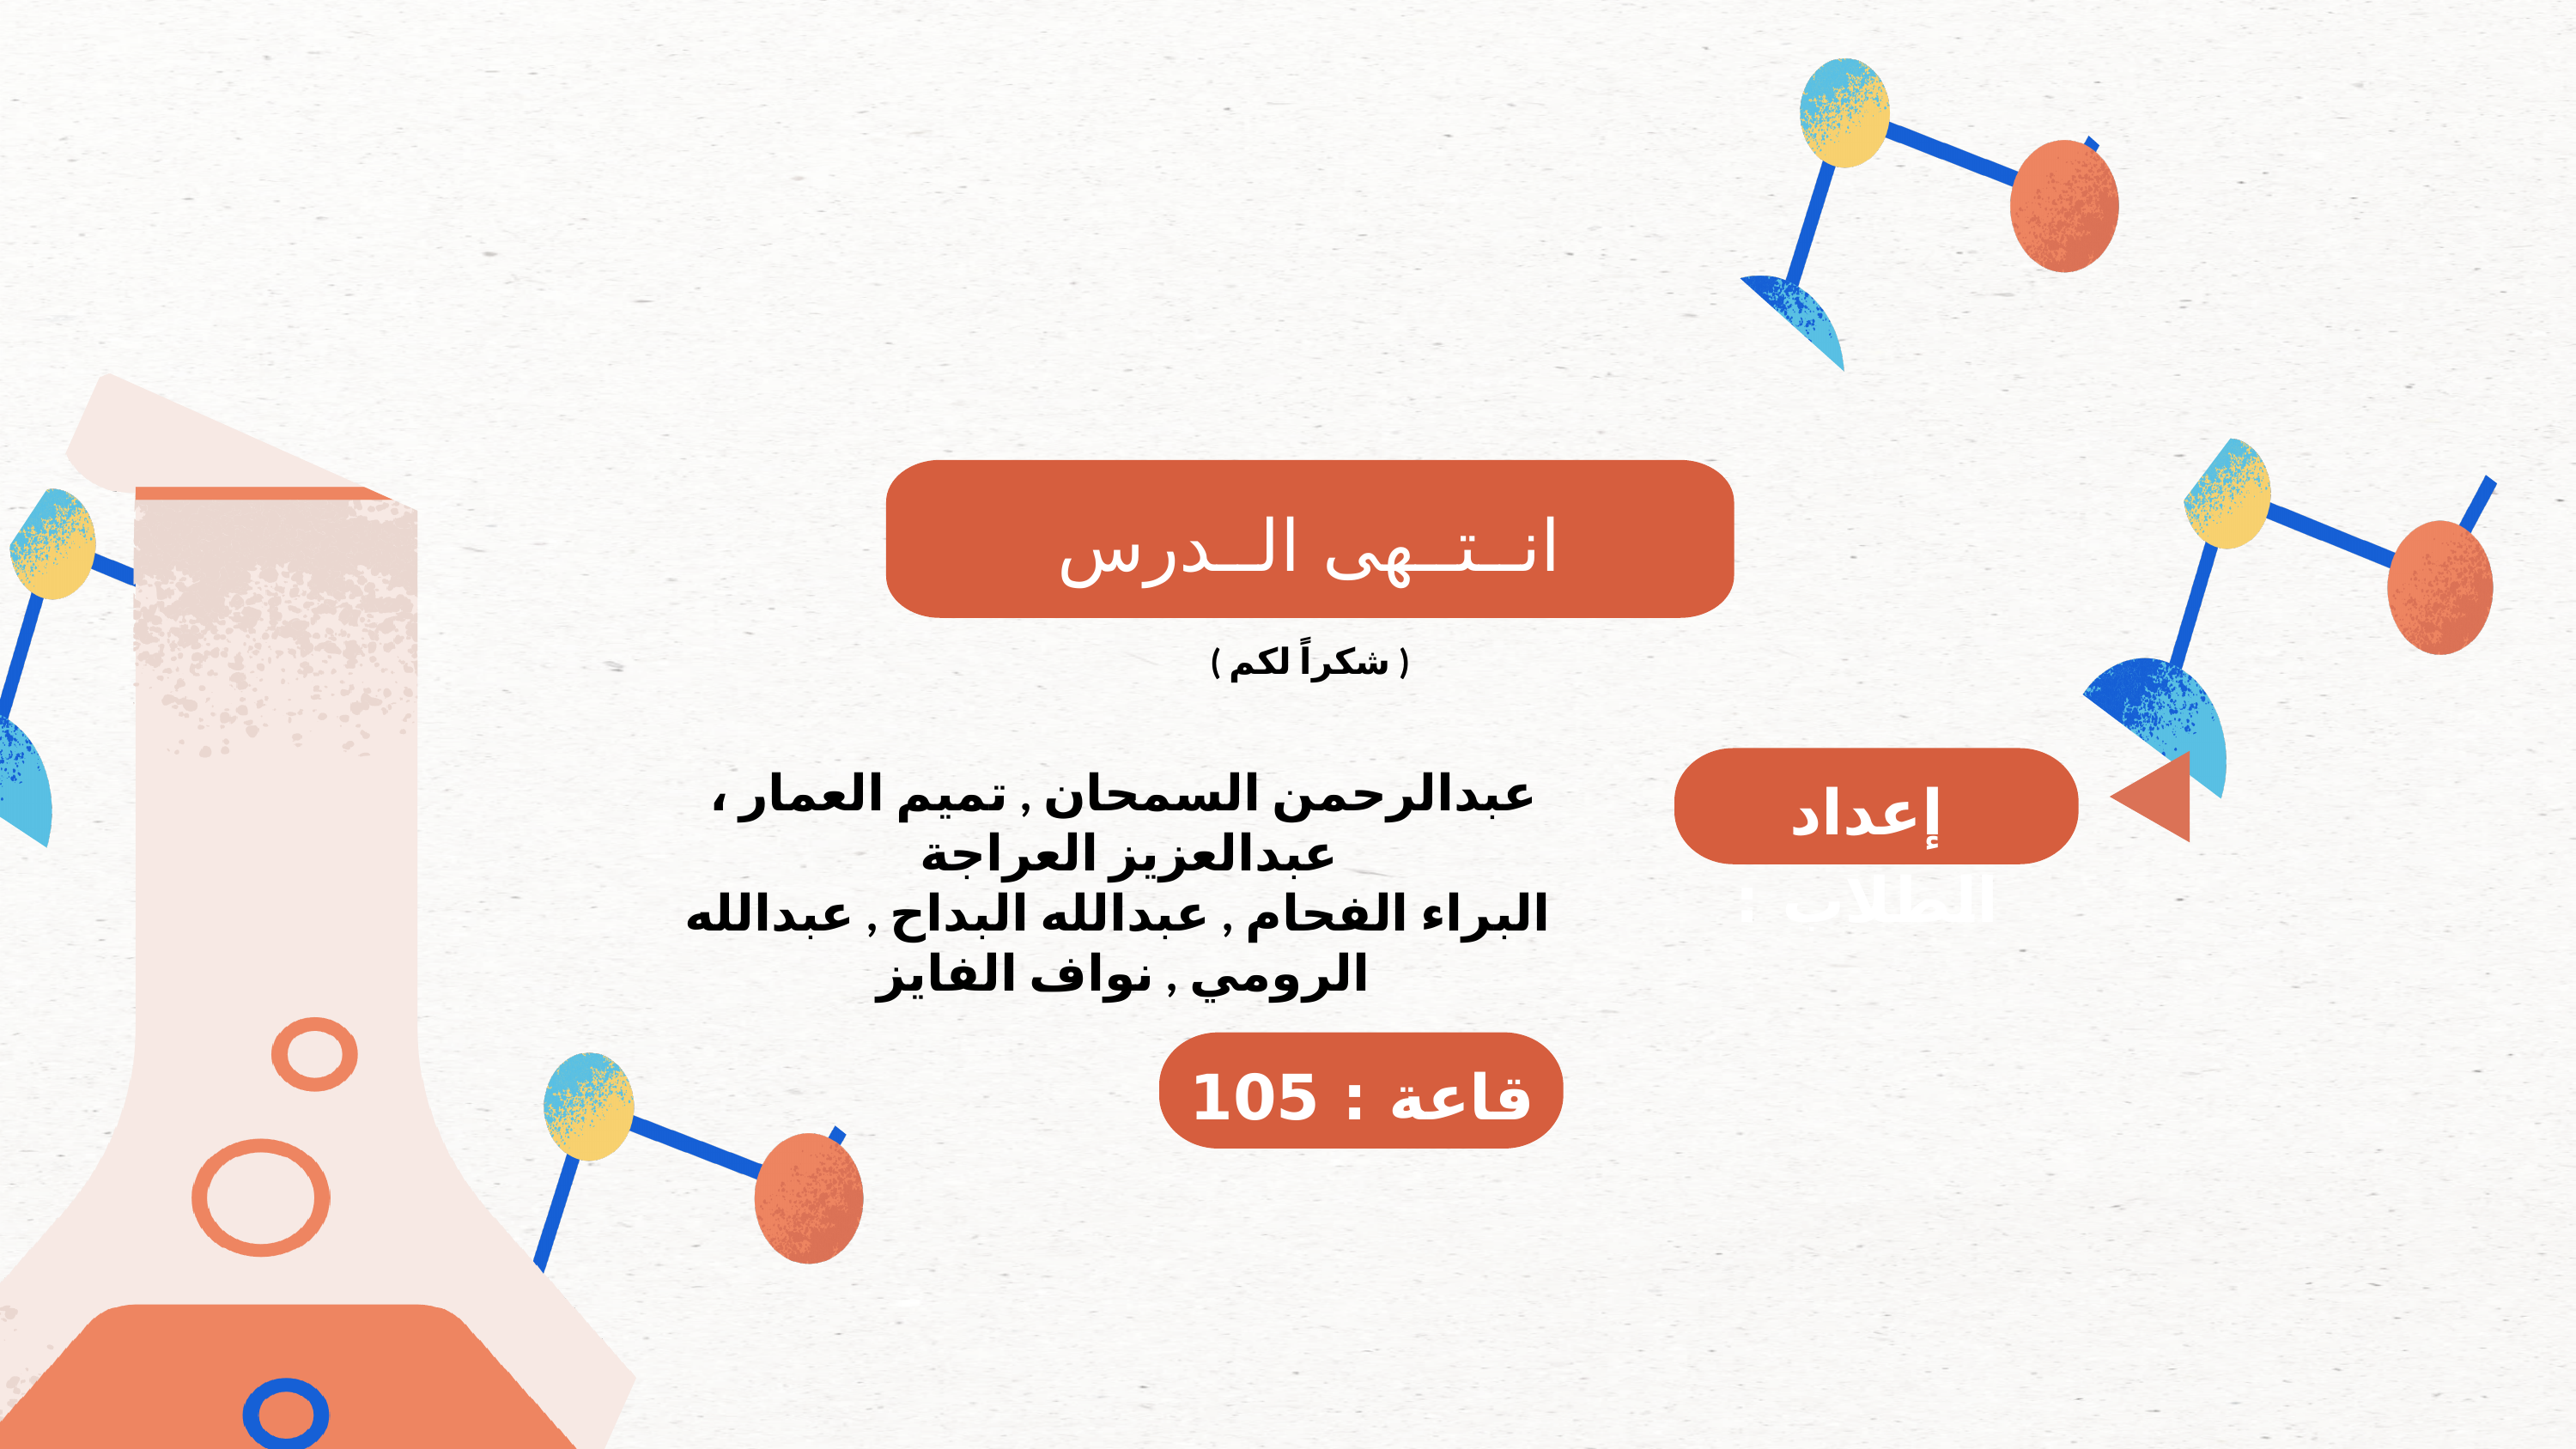

انــتــهى الــدرس

( شكراً لكم )

عبدالرحمن السمحان , تميم العمار ، عبدالعزيز العراجة
 البراء الفحام , عبدالله البداح , عبدالله الرومي , نواف الفايز

إعداد الطلاب :

قاعة : 105